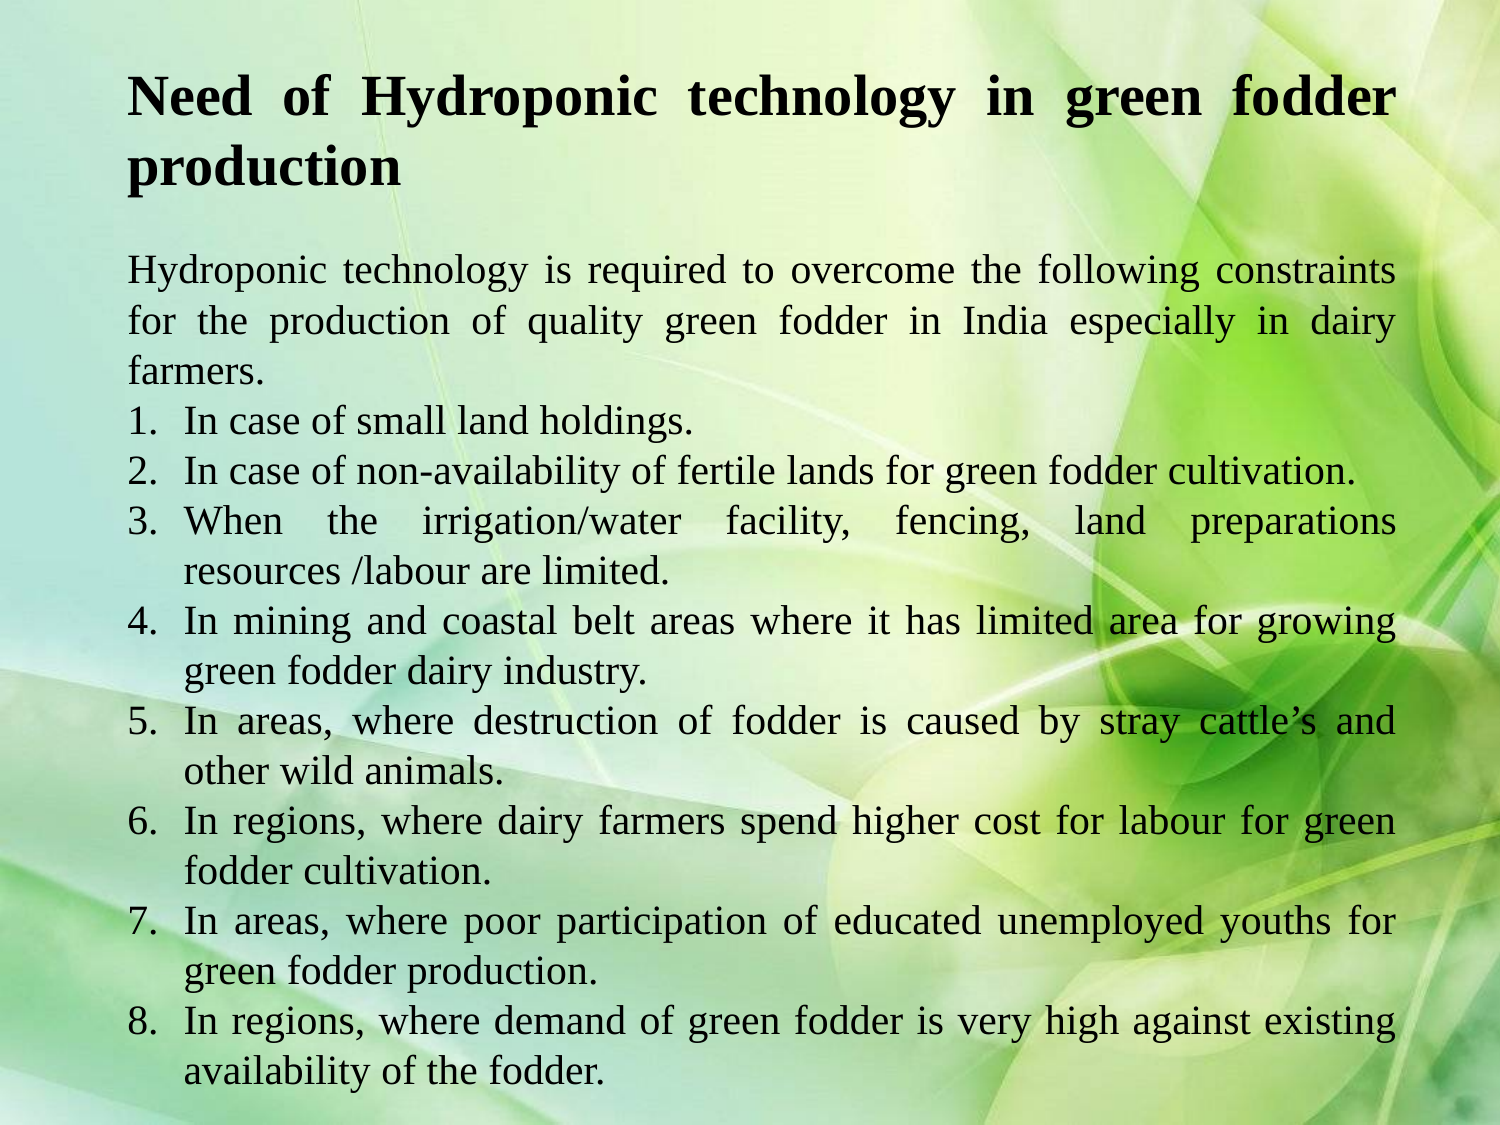

Need of Hydroponic technology in green fodder production

Hydroponic technology is required to overcome the following constraints for the production of quality green fodder in India especially in dairy farmers.
In case of small land holdings.
In case of non-availability of fertile lands for green fodder cultivation.
When the irrigation/water facility, fencing, land preparations resources /labour are limited.
In mining and coastal belt areas where it has limited area for growing green fodder dairy industry.
In areas, where destruction of fodder is caused by stray cattle’s and other wild animals.
In regions, where dairy farmers spend higher cost for labour for green fodder cultivation.
In areas, where poor participation of educated unemployed youths for green fodder production.
In regions, where demand of green fodder is very high against existing availability of the fodder.